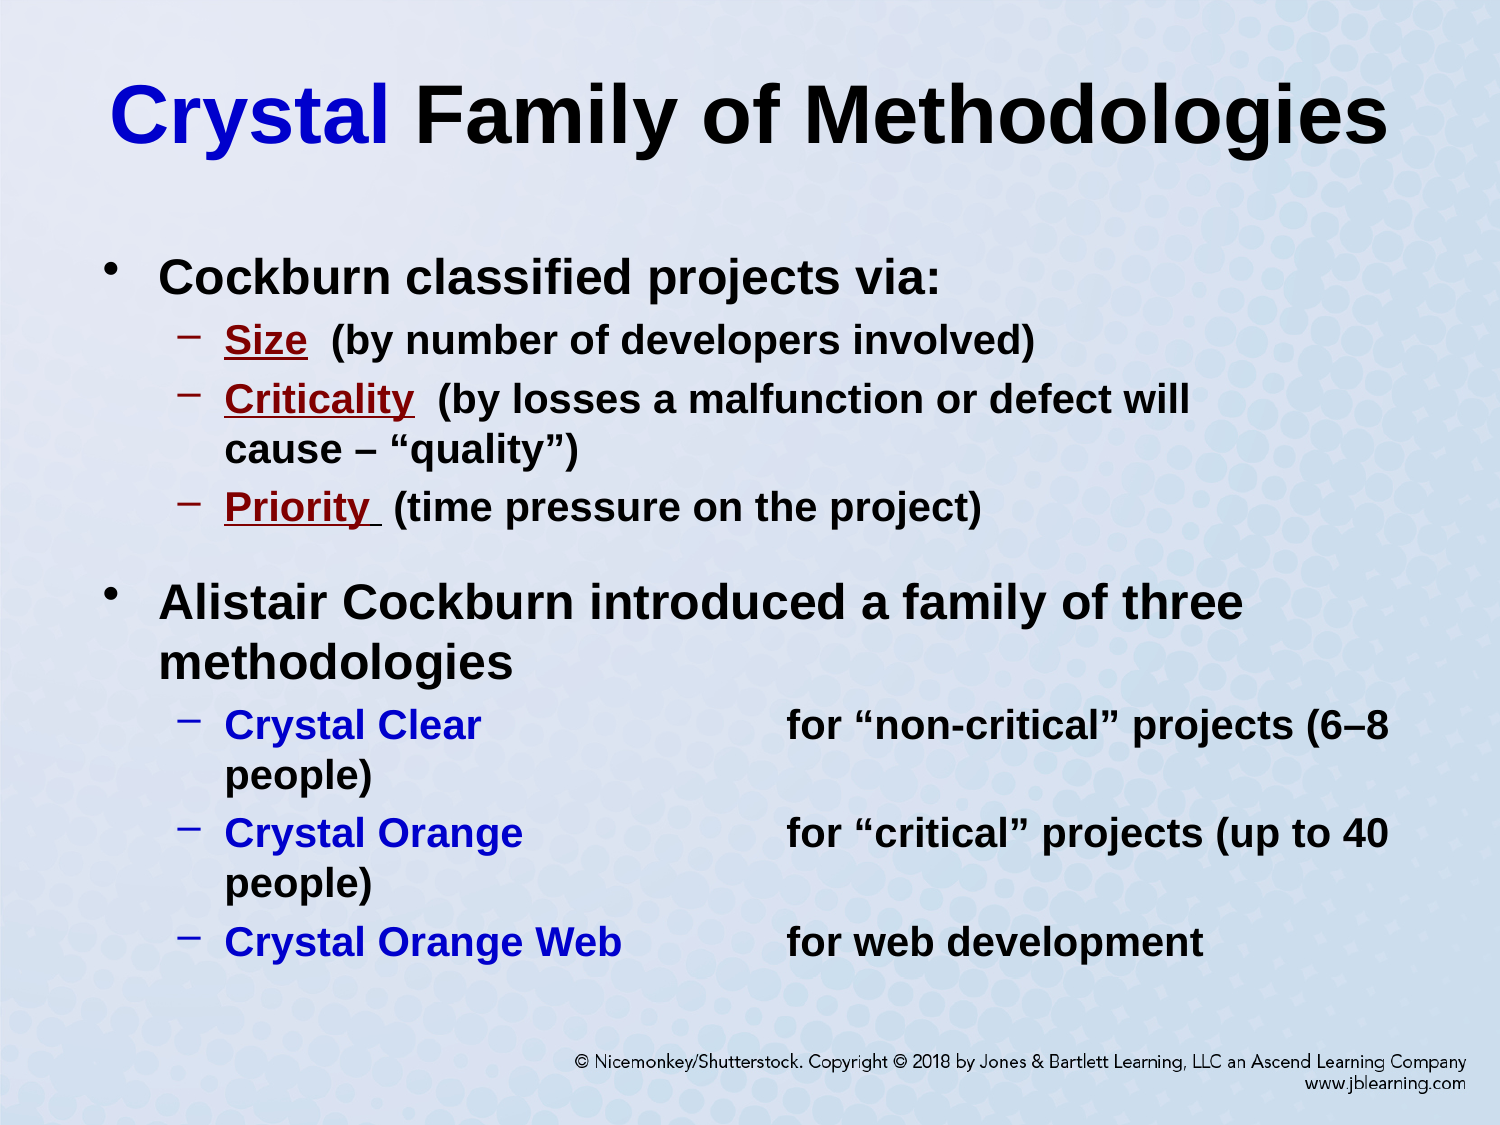

# Crystal Family of Methodologies
Cockburn classified projects via:
Size  (by number of developers involved)
Criticality  (by losses a malfunction or defect will
cause – “quality”)
Priority  (time pressure on the project)

Alistair Cockburn introduced a family of three methodologies
Crystal Clear	for “non-critical” projects (6–8 people)
Crystal Orange	for “critical” projects (up to 40 people)
Crystal Orange Web	for web development